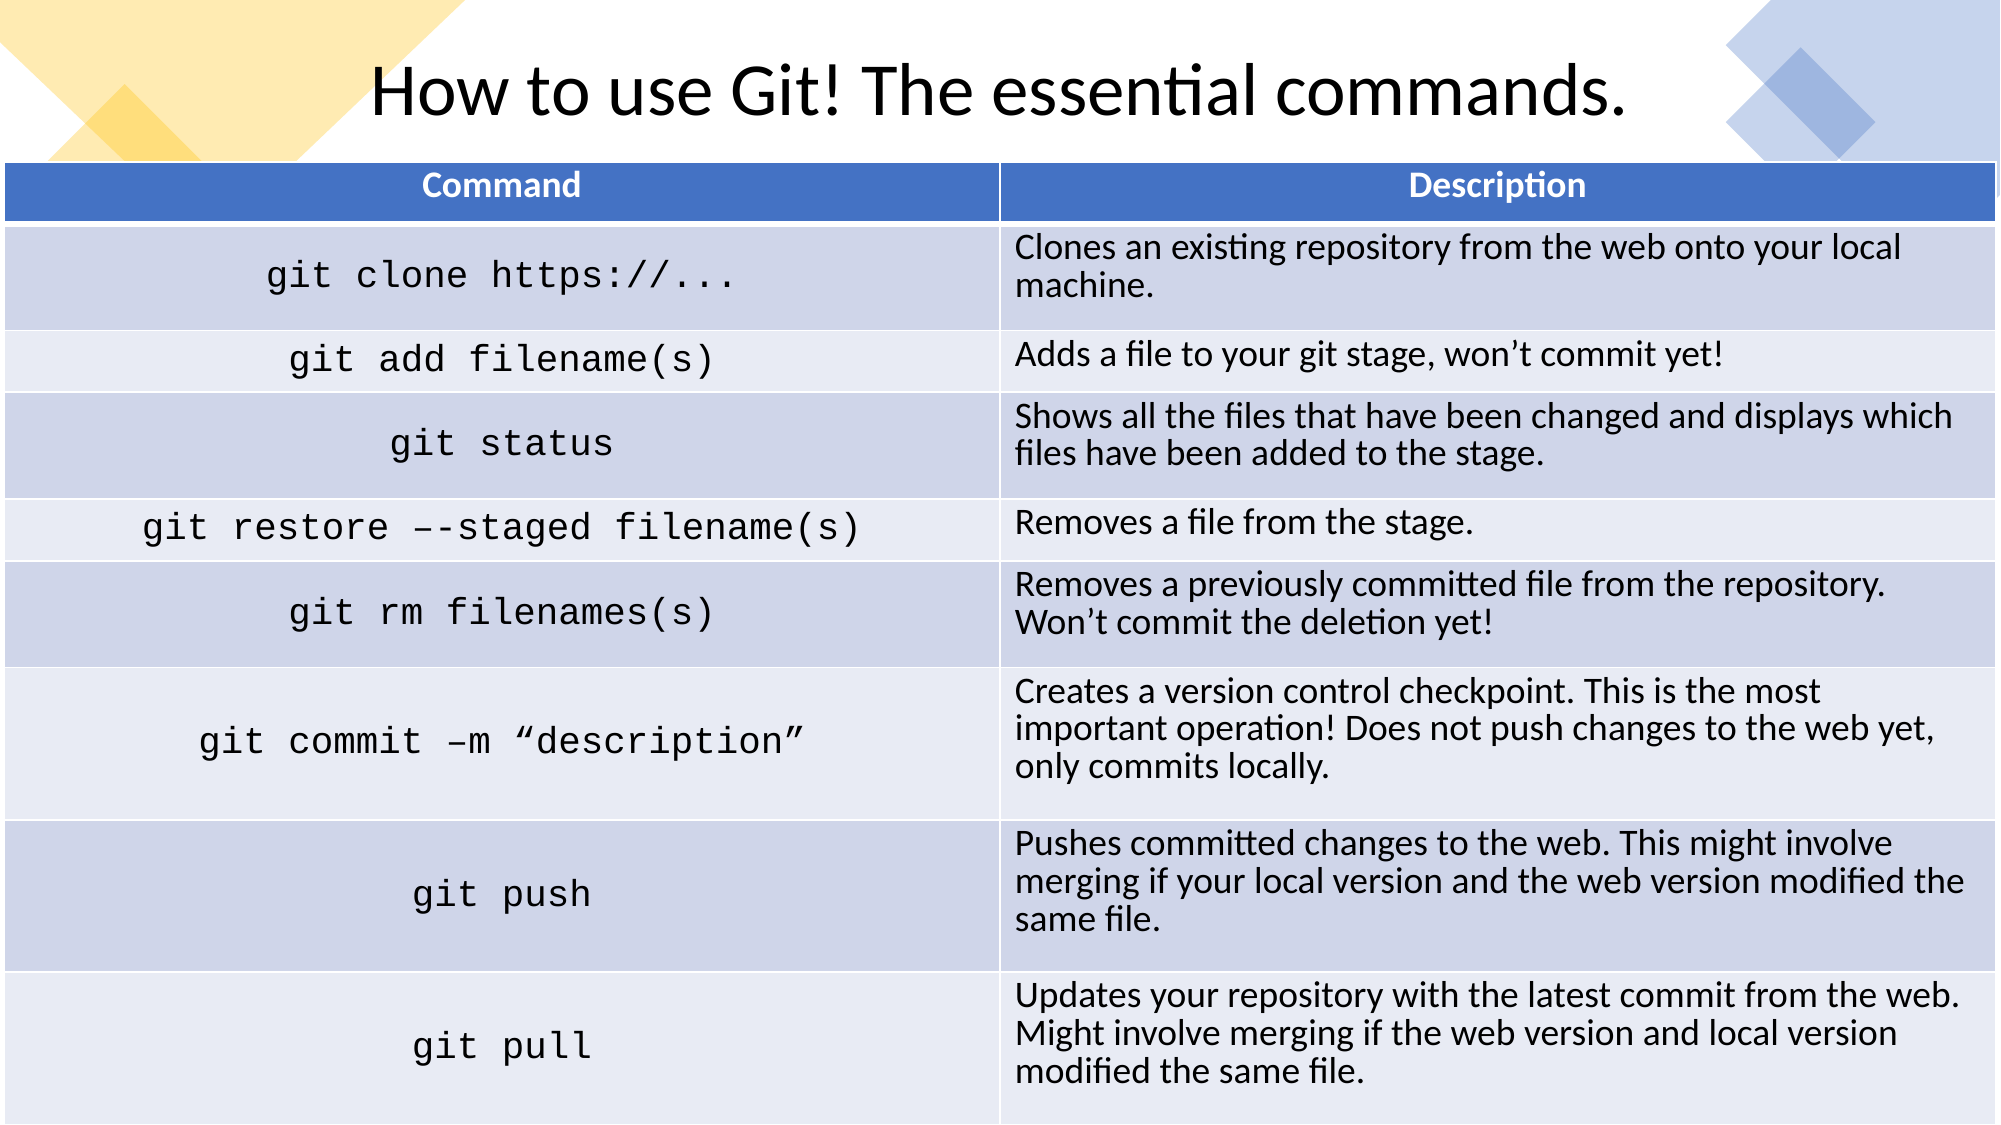

# How to use Git! The essential commands.

| Command | Description |
| --- | --- |
| git clone https://... | Clones an existing repository from the web onto your local machine. |
| git add filename(s) | Adds a file to your git stage, won’t commit yet! |
| git status | Shows all the files that have been changed and displays which files have been added to the stage. |
| git restore –-staged filename(s) | Removes a file from the stage. |
| git rm filenames(s) | Removes a previously committed file from the repository. Won’t commit the deletion yet! |
| git commit –m “description” | Creates a version control checkpoint. This is the most important operation! Does not push changes to the web yet, only commits locally. |
| git push | Pushes committed changes to the web. This might involve merging if your local version and the web version modified the same file. |
| git pull | Updates your repository with the latest commit from the web. Might involve merging if the web version and local version modified the same file. |